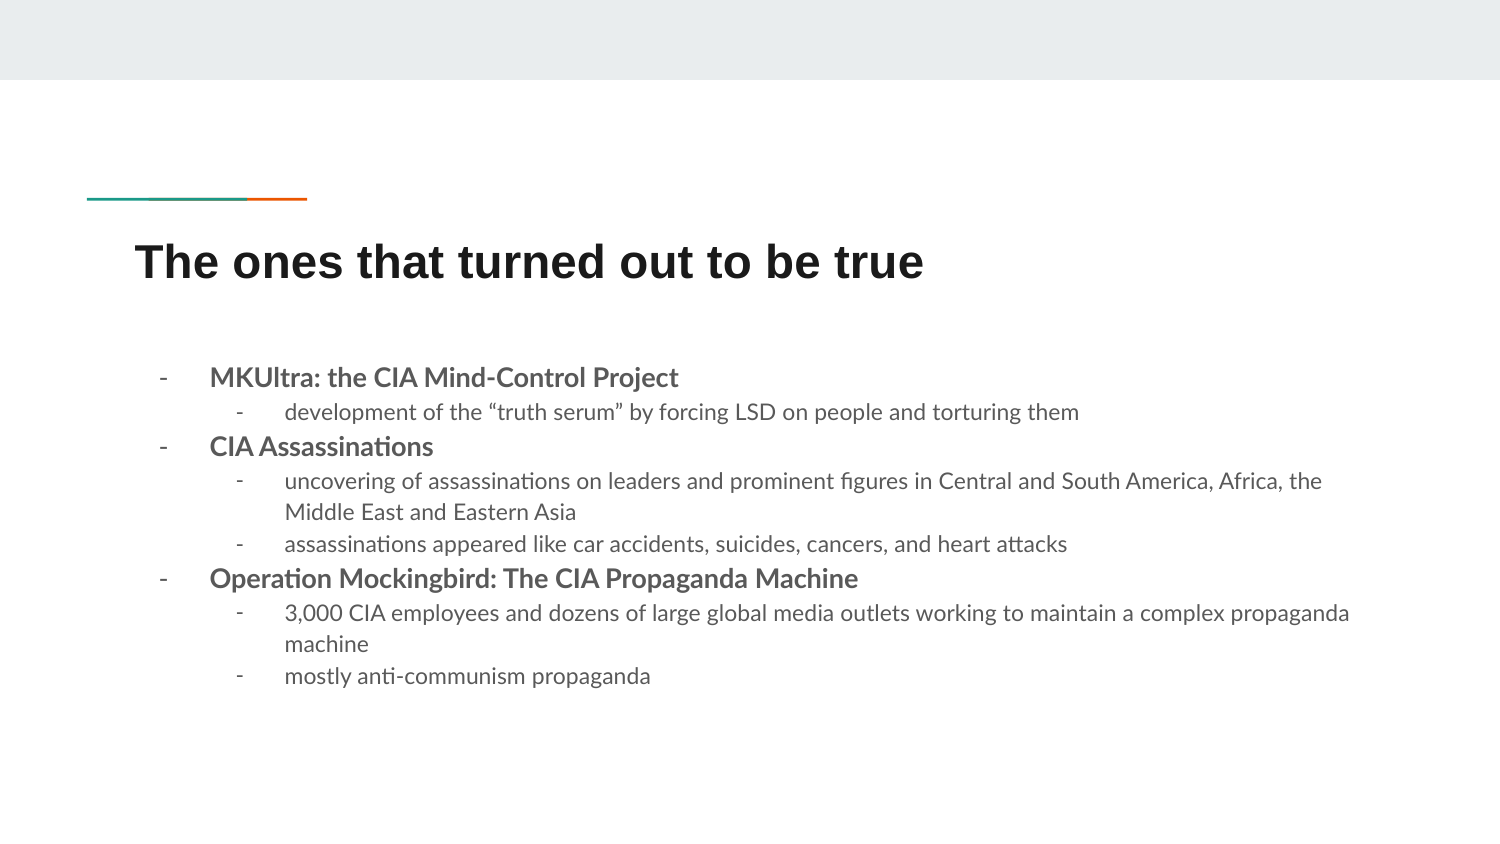

# The ones that turned out to be true
MKUltra: the CIA Mind-Control Project
development of the “truth serum” by forcing LSD on people and torturing them
CIA Assassinations
uncovering of assassinations on leaders and prominent figures in Central and South America, Africa, the Middle East and Eastern Asia
assassinations appeared like car accidents, suicides, cancers, and heart attacks
Operation Mockingbird: The CIA Propaganda Machine
3,000 CIA employees and dozens of large global media outlets working to maintain a complex propaganda machine
mostly anti-communism propaganda